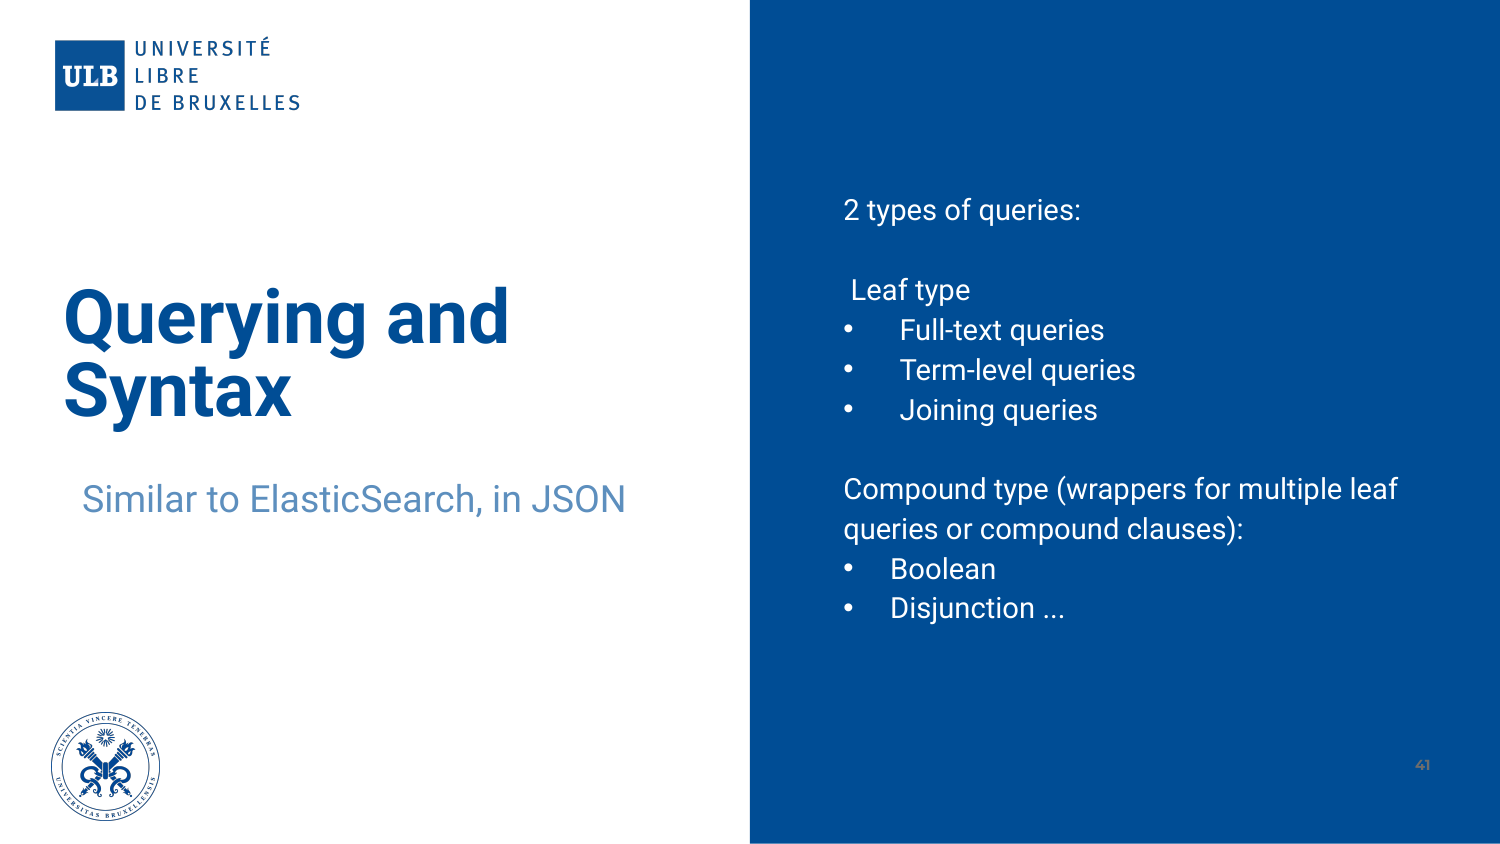

2 types of queries:

 Leaf type
Full-text queries
Term-level queries
Joining queries

Compound type (wrappers for multiple leaf queries or compound clauses):
Boolean
Disjunction ...

# Querying and Syntax
Similar to ElasticSearch, in JSON